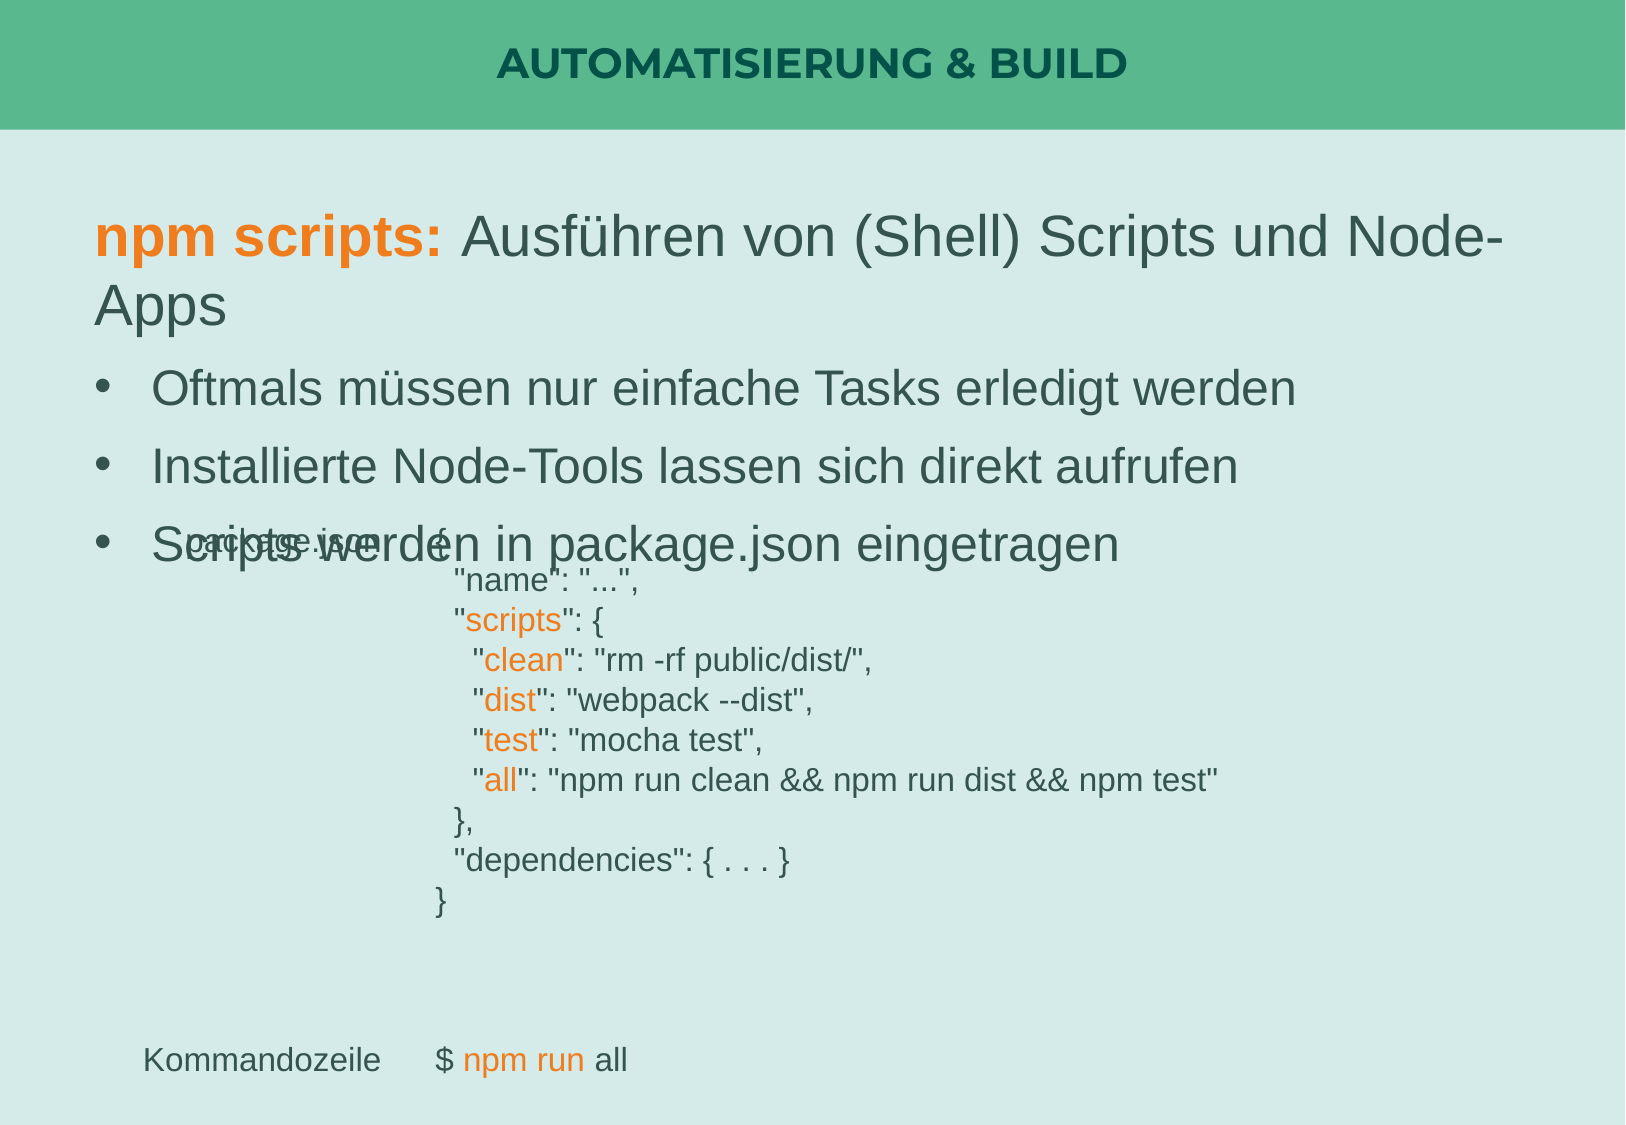

# Automatisierung & Build
npm scripts: Ausführen von (Shell) Scripts und Node-Apps
Oftmals müssen nur einfache Tasks erledigt werden
Installierte Node-Tools lassen sich direkt aufrufen
Scripts werden in package.json eingetragen

{
  "name": "...",
  "scripts": {
    "clean": "rm -rf public/dist/",
    "dist": "webpack --dist",
    "test": "mocha test",
    "all": "npm run clean && npm run dist && npm test"
  },
  "dependencies": { . . . }
}

$ npm run all
package.json

Kommandozeile